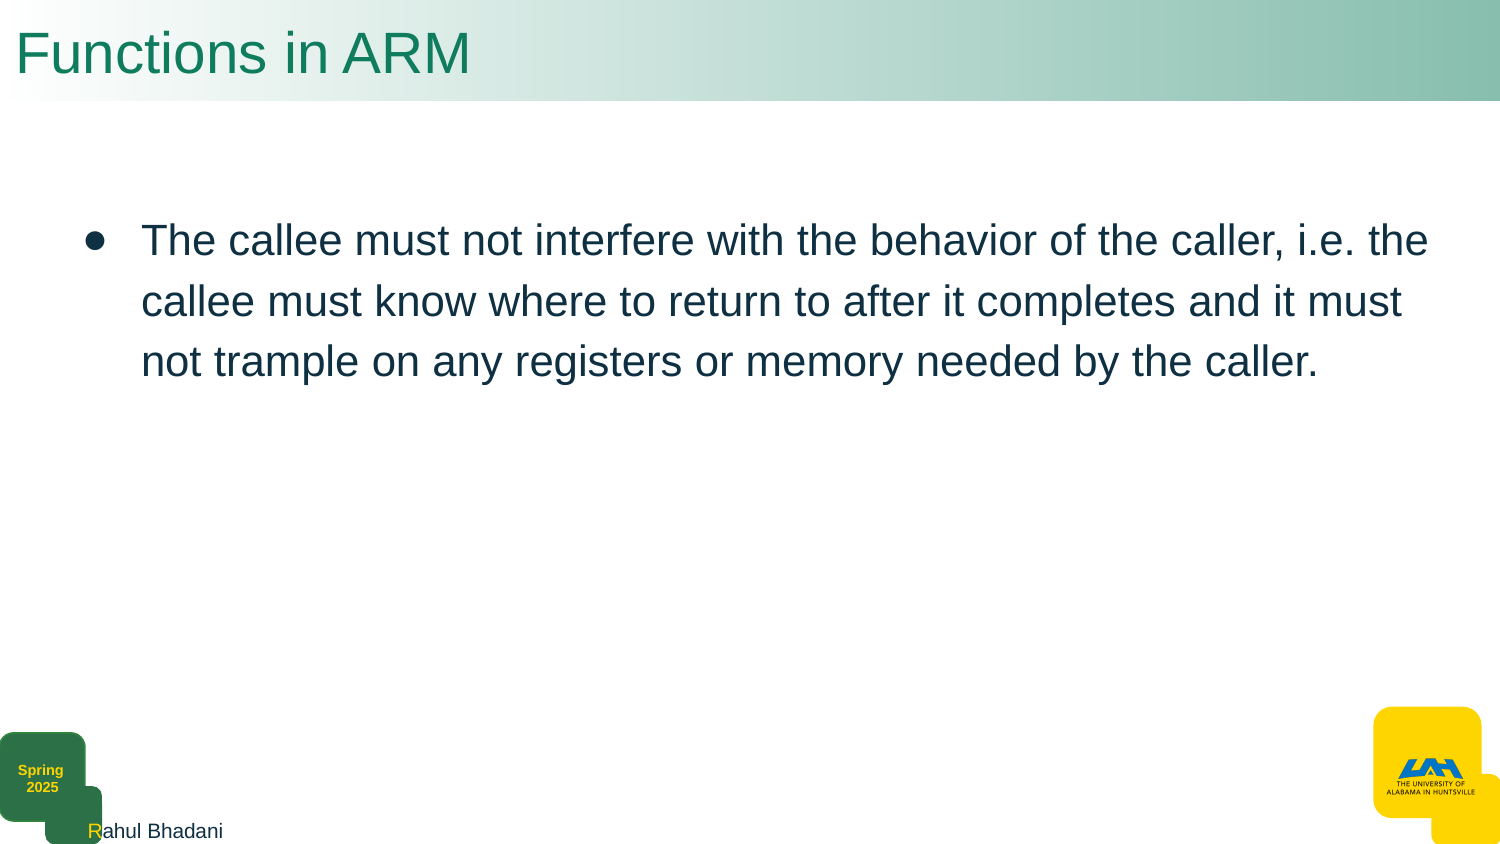

# Functions in ARM
The callee must not interfere with the behavior of the caller, i.e. the callee must know where to return to after it completes and it must not trample on any registers or memory needed by the caller.